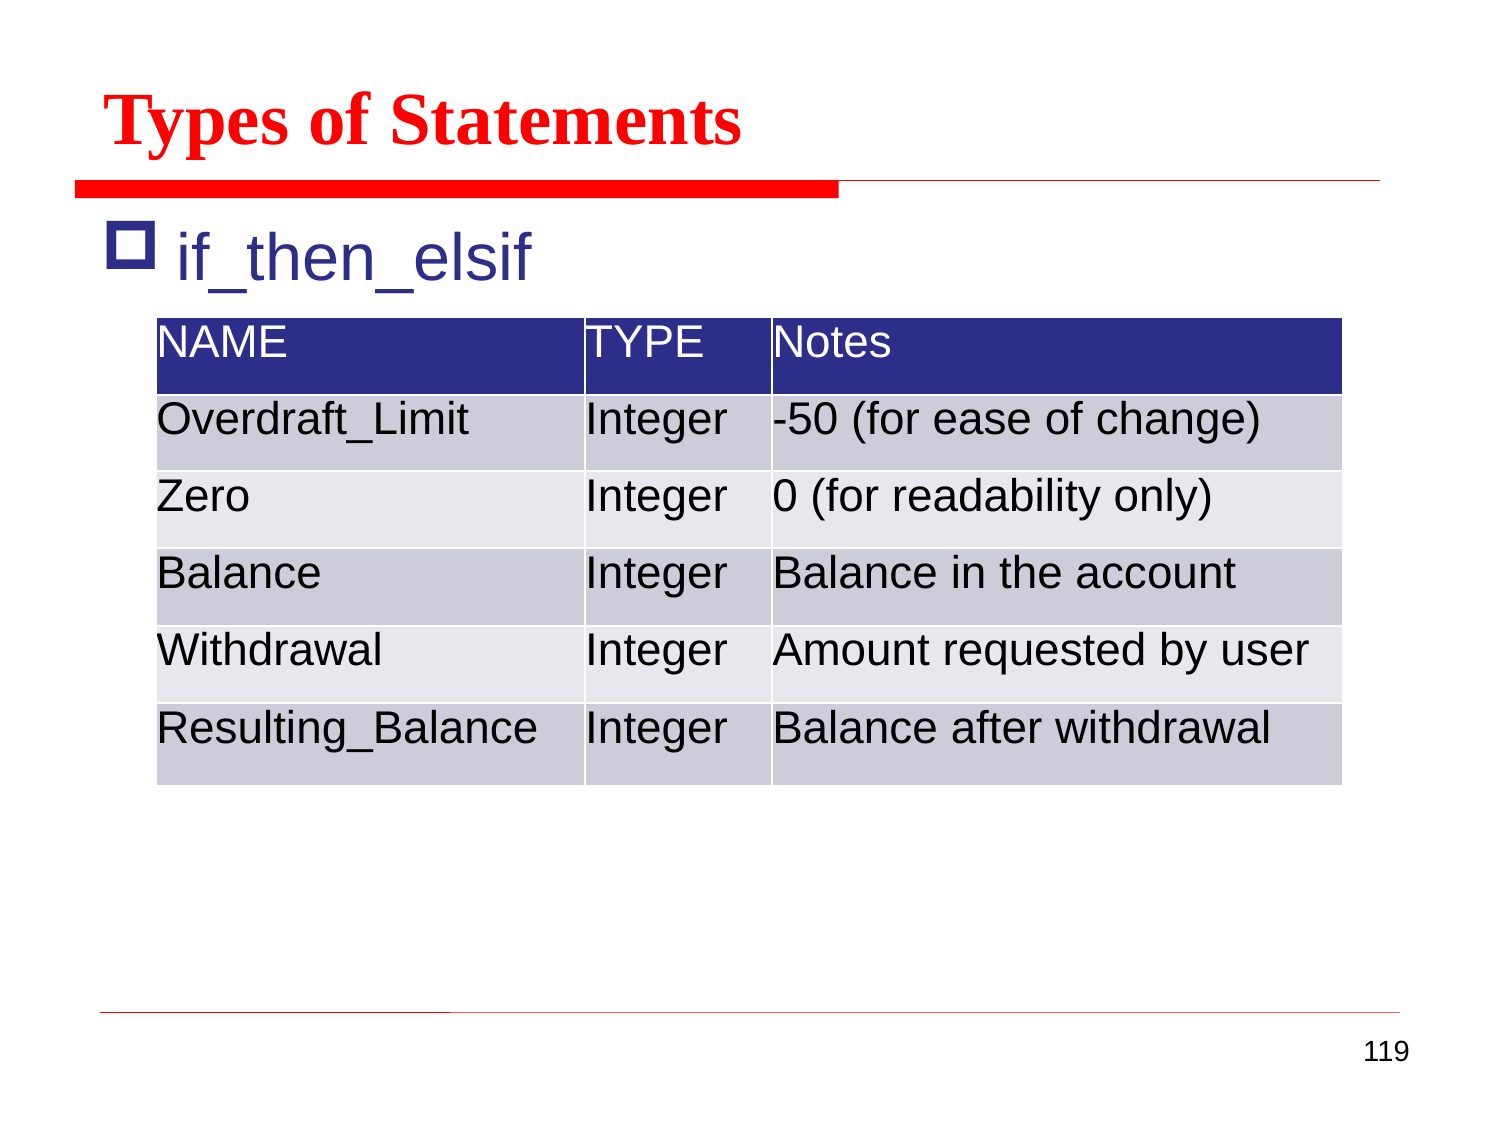

Types of Statements
if_then_elsif
| NAME | TYPE | Notes |
| --- | --- | --- |
| Overdraft\_Limit | Integer | -50 (for ease of change) |
| Zero | Integer | 0 (for readability only) |
| Balance | Integer | Balance in the account |
| Withdrawal | Integer | Amount requested by user |
| Resulting\_Balance | Integer | Balance after withdrawal |
119